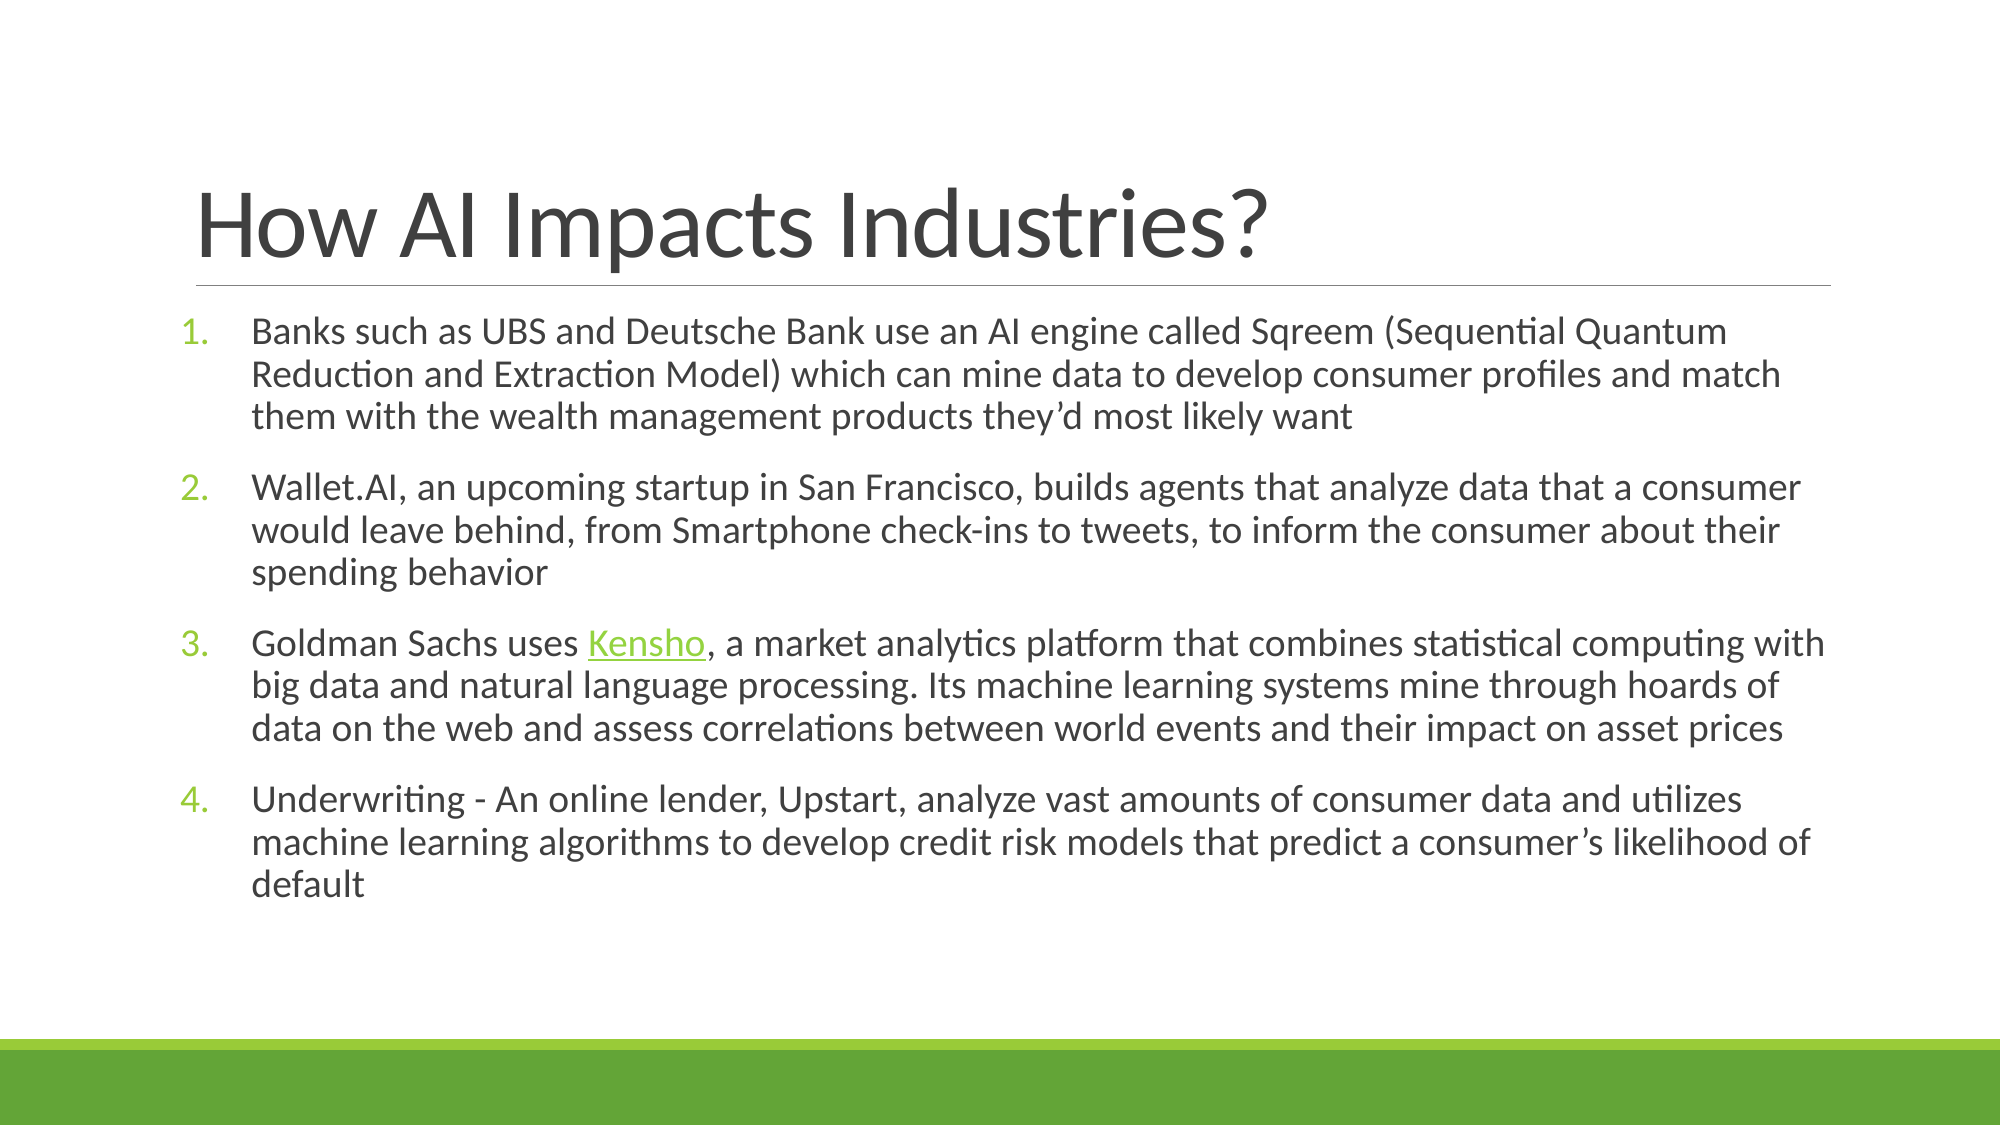

# How AI Impacts Industries?
Banks such as UBS and Deutsche Bank use an AI engine called Sqreem (Sequential Quantum Reduction and Extraction Model) which can mine data to develop consumer profiles and match them with the wealth management products they’d most likely want
Wallet.AI, an upcoming startup in San Francisco, builds agents that analyze data that a consumer would leave behind, from Smartphone check-ins to tweets, to inform the consumer about their spending behavior
Goldman Sachs uses Kensho, a market analytics platform that combines statistical computing with big data and natural language processing. Its machine learning systems mine through hoards of data on the web and assess correlations between world events and their impact on asset prices
Underwriting - An online lender, Upstart, analyze vast amounts of consumer data and utilizes machine learning algorithms to develop credit risk models that predict a consumer’s likelihood of default